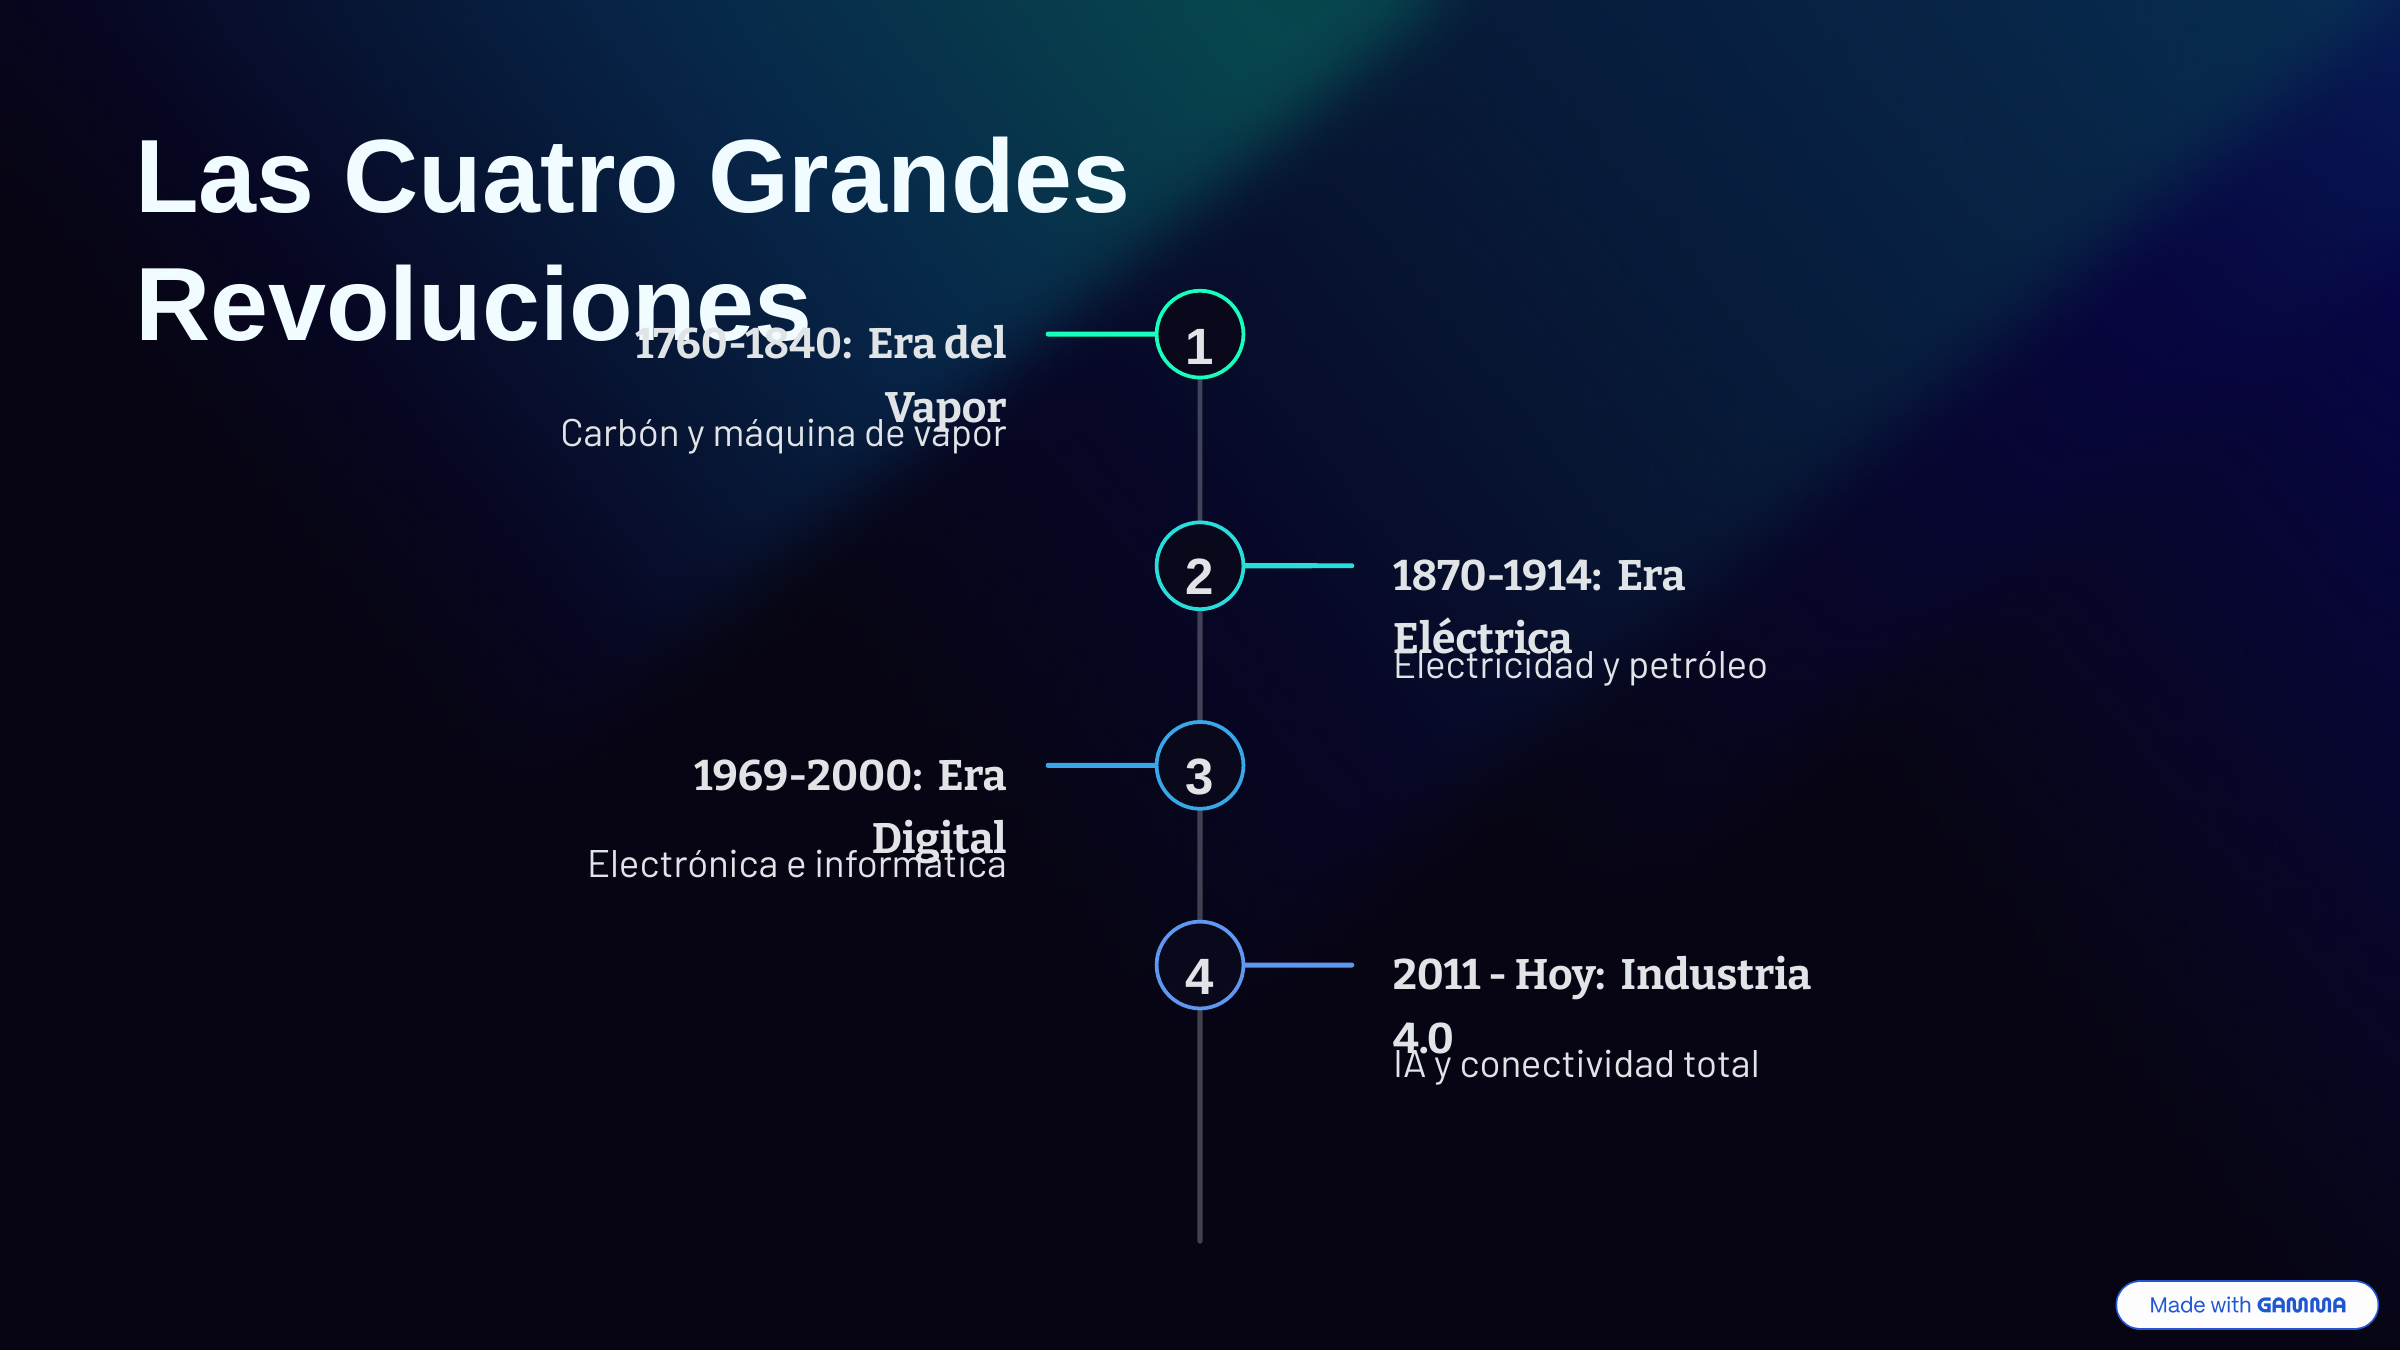

Las Cuatro Grandes Revoluciones

1760-1840:  Era del Vapor
1

Carbón y máquina de vapor

1870-1914:  Era Eléctrica
2

Electricidad y petróleo

1969-2000:  Era Digital
3

Electrónica e informática

2011 - Hoy:  Industria 4.0
4

IA y conectividad total